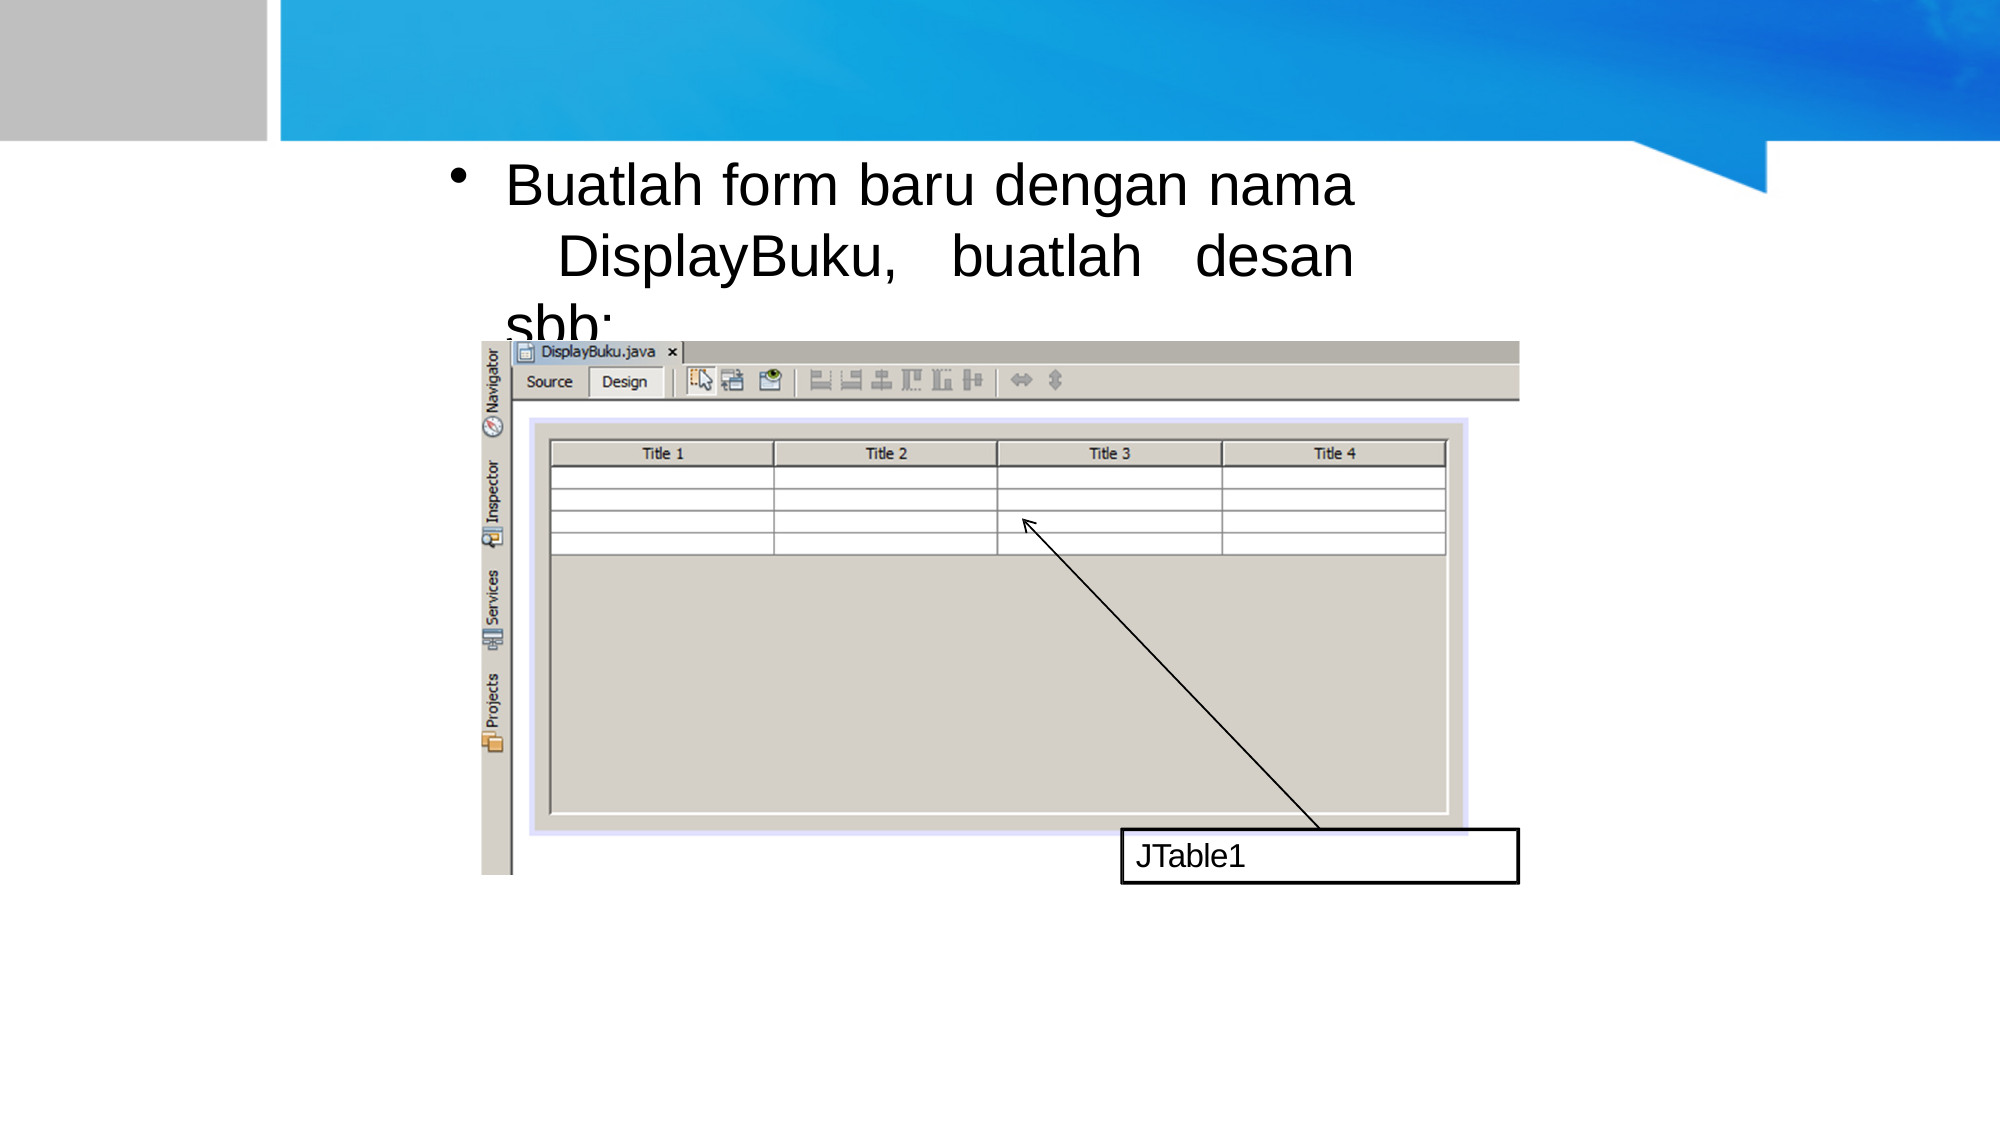

Buatlah form baru dengan nama  DisplayBuku, buatlah desan sbb:

JTable1